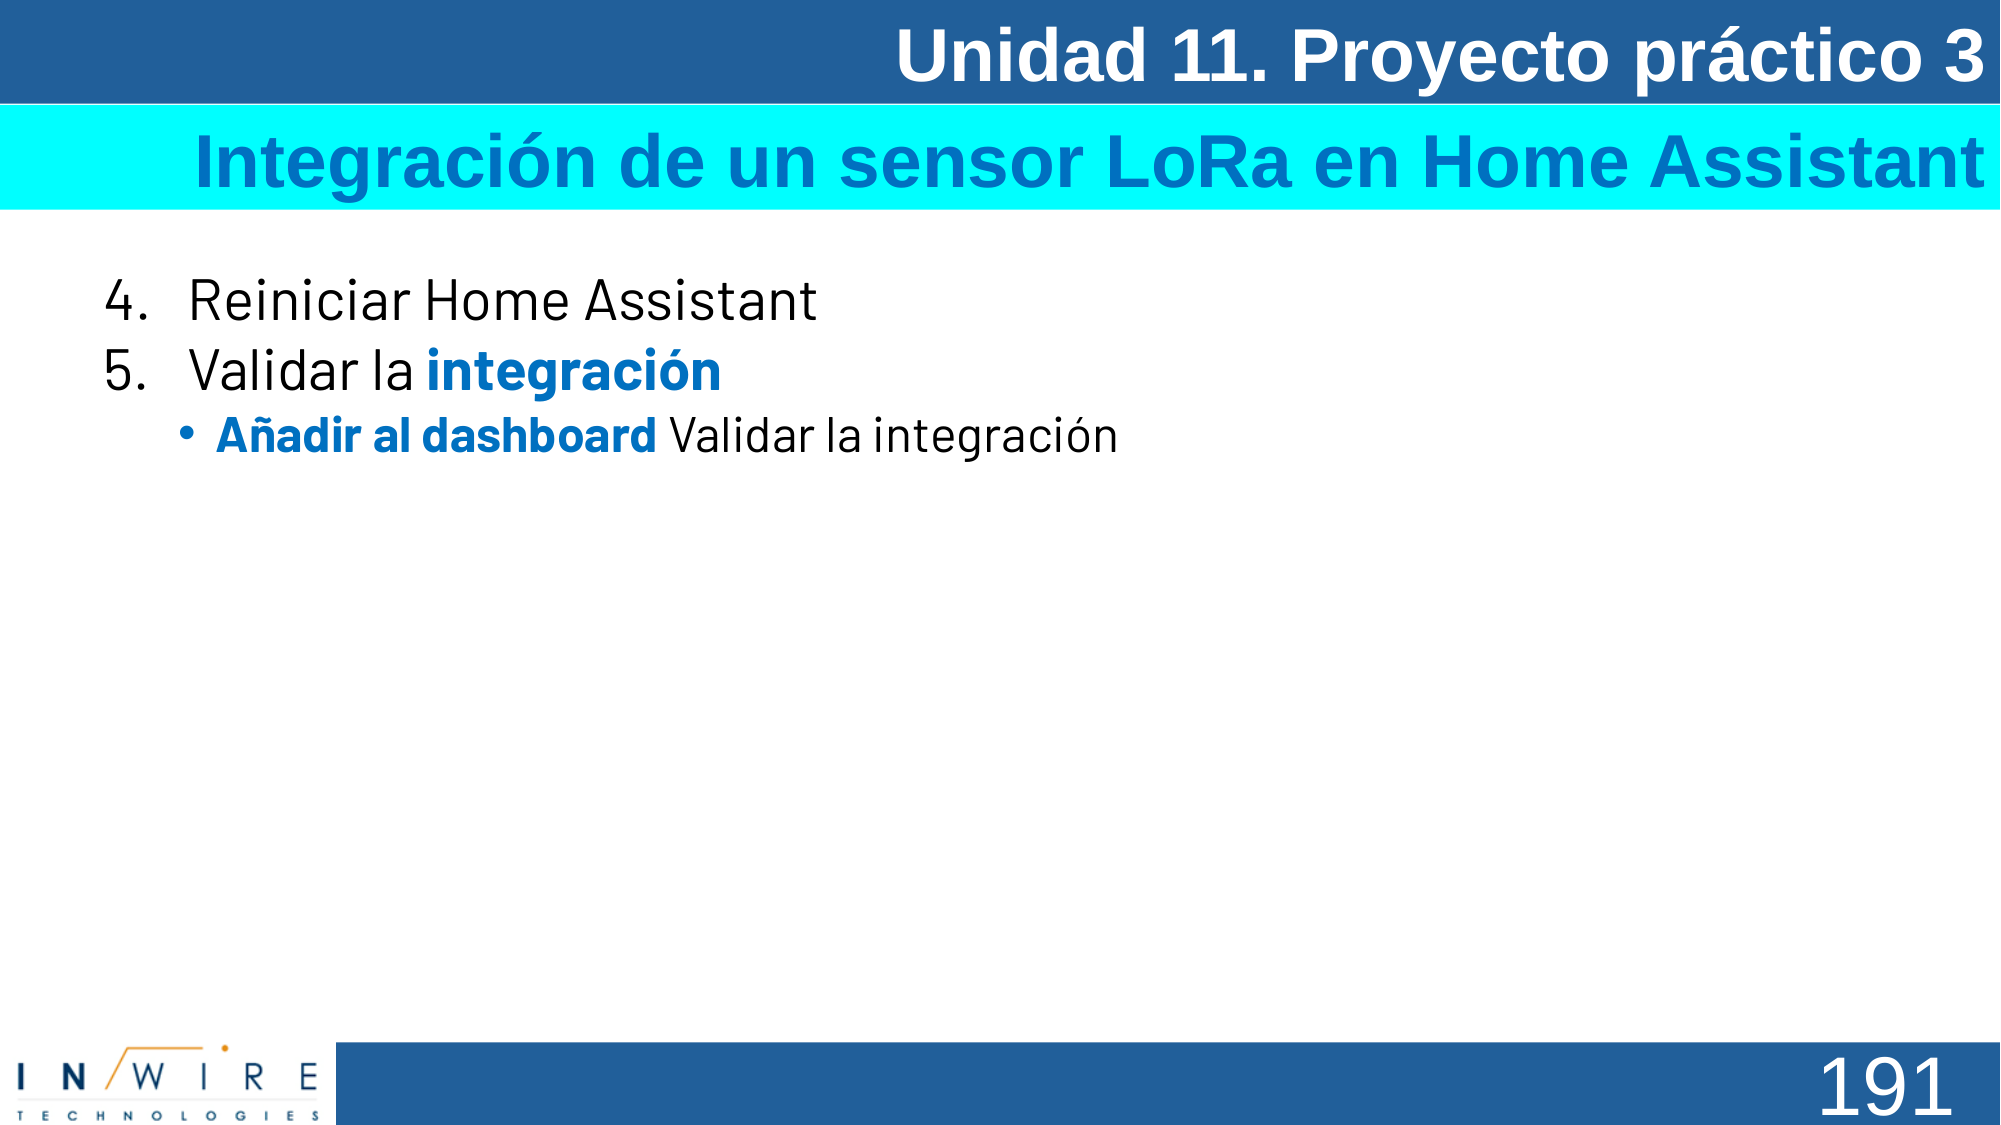

Unidad 11. Proyecto práctico 3
# Día 1
Integración de un sensor LoRa en Home Assistant
Reiniciar Home Assistant
Validar la integración
Añadir al dashboard Validar la integración